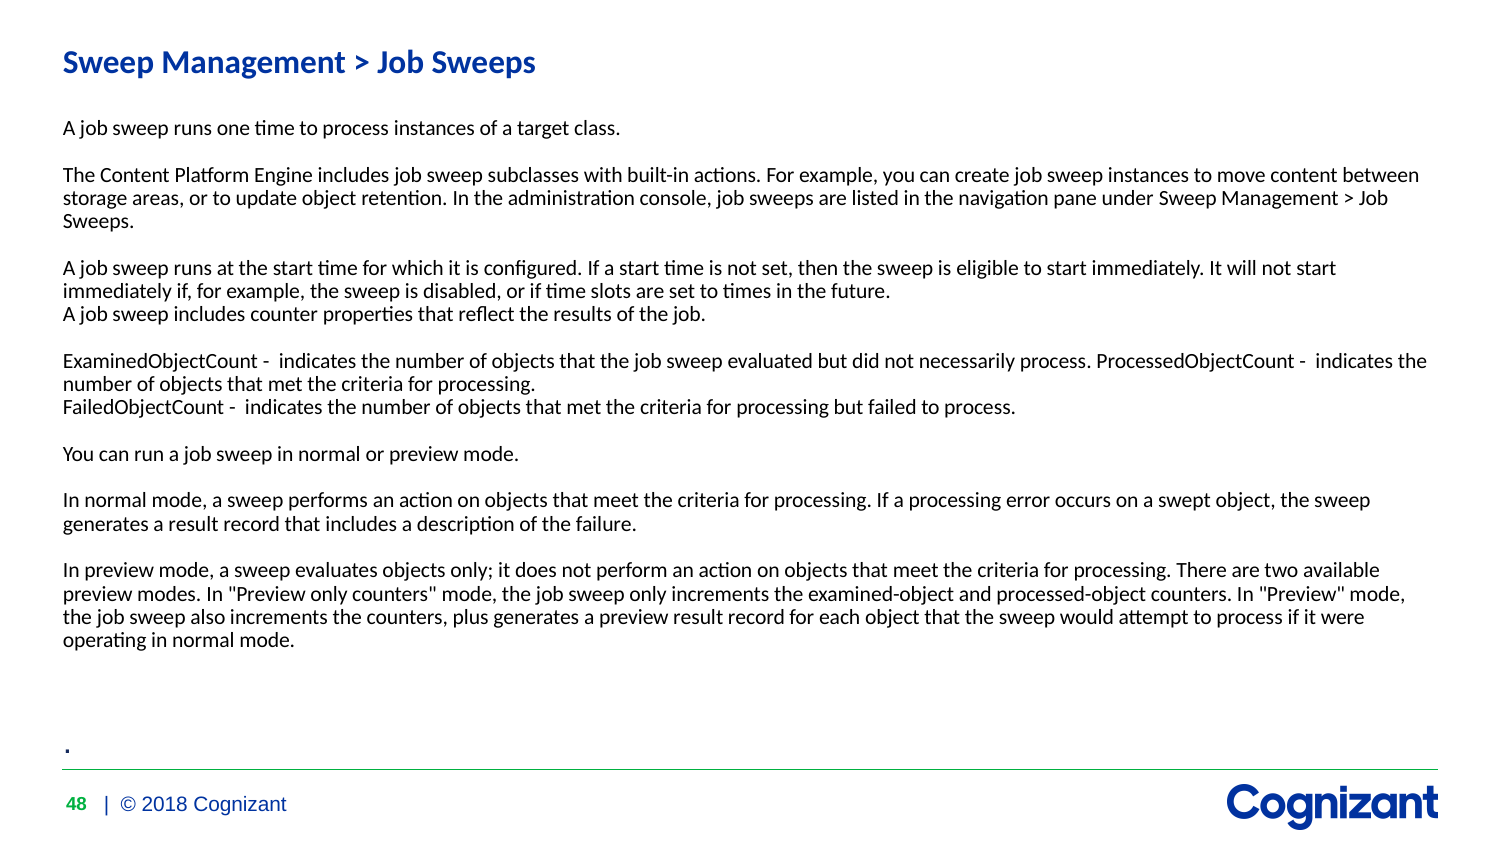

# Sweep Management > Job Sweeps A job sweep runs one time to process instances of a target class. The Content Platform Engine includes job sweep subclasses with built-in actions. For example, you can create job sweep instances to move content between storage areas, or to update object retention. In the administration console, job sweeps are listed in the navigation pane under Sweep Management > Job Sweeps. A job sweep runs at the start time for which it is configured. If a start time is not set, then the sweep is eligible to start immediately. It will not start immediately if, for example, the sweep is disabled, or if time slots are set to times in the future. A job sweep includes counter properties that reflect the results of the job. ExaminedObjectCount -  indicates the number of objects that the job sweep evaluated but did not necessarily process. ProcessedObjectCount -  indicates the number of objects that met the criteria for processing. FailedObjectCount -  indicates the number of objects that met the criteria for processing but failed to process. You can run a job sweep in normal or preview mode. In normal mode, a sweep performs an action on objects that meet the criteria for processing. If a processing error occurs on a swept object, the sweep generates a result record that includes a description of the failure. In preview mode, a sweep evaluates objects only; it does not perform an action on objects that meet the criteria for processing. There are two available preview modes. In "Preview only counters" mode, the job sweep only increments the examined-object and processed-object counters. In "Preview" mode, the job sweep also increments the counters, plus generates a preview result record for each object that the sweep would attempt to process if it were operating in normal mode. .
48